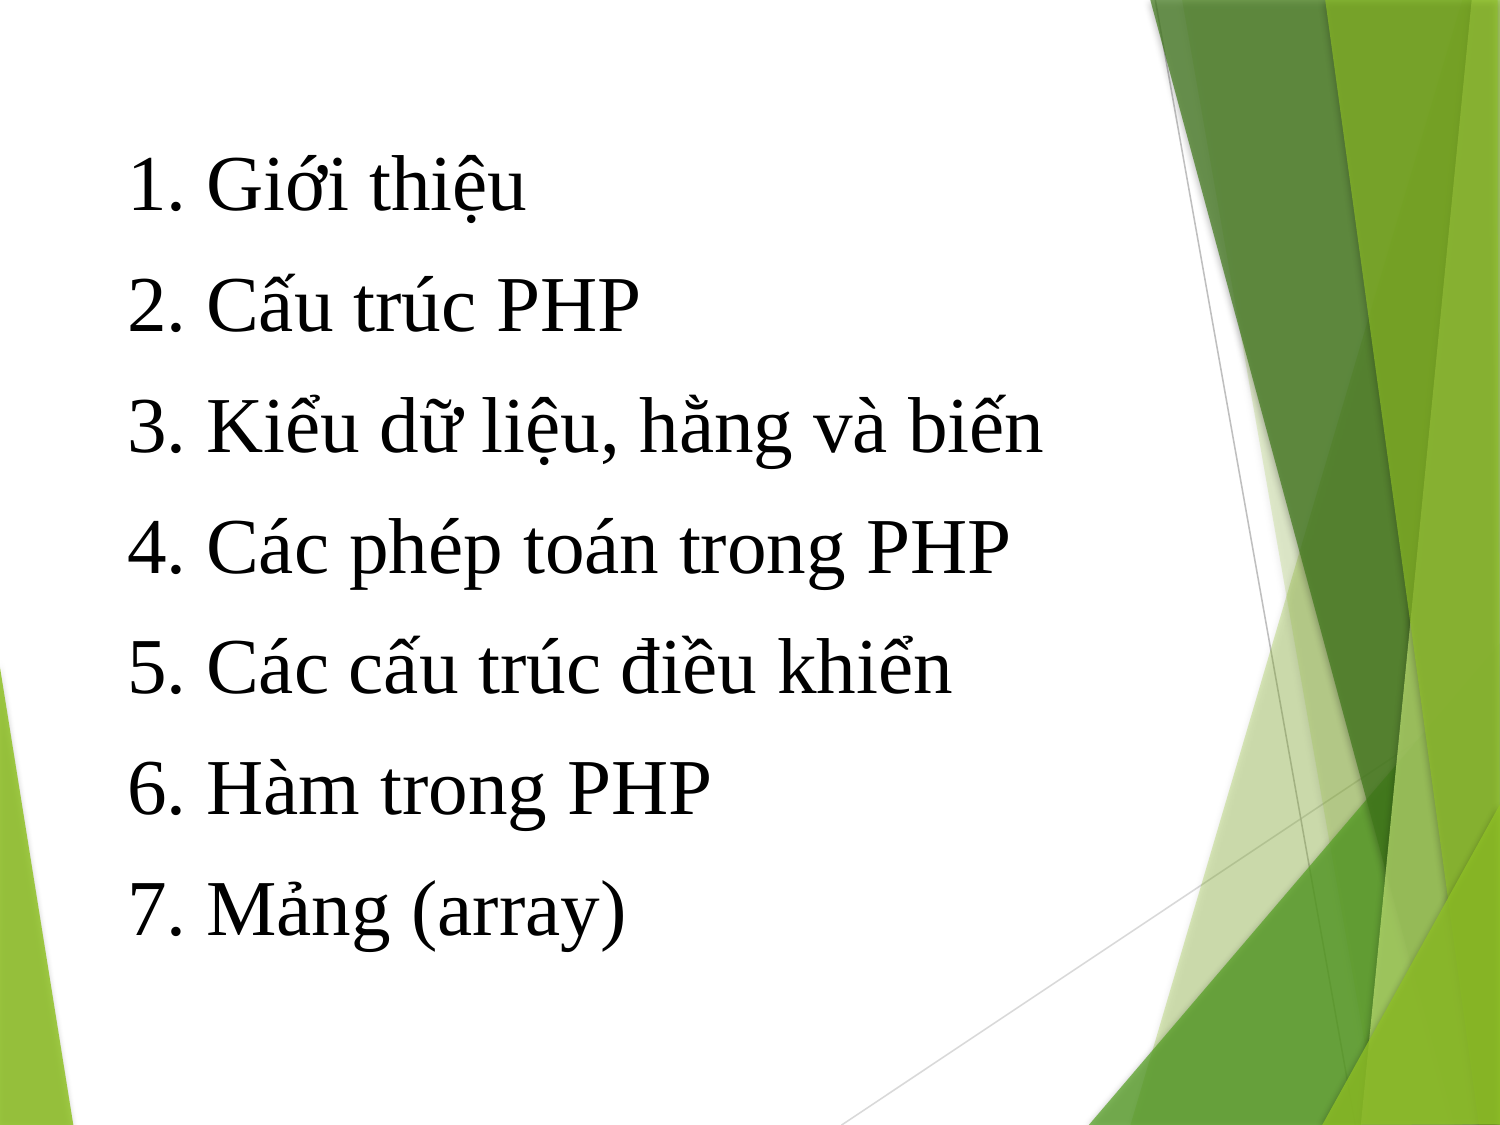

Giới thiệu
Cấu trúc PHP
Kiểu dữ liệu, hằng và biến
Các phép toán trong PHP
Các cấu trúc điều khiển
Hàm trong PHP
Mảng (array)